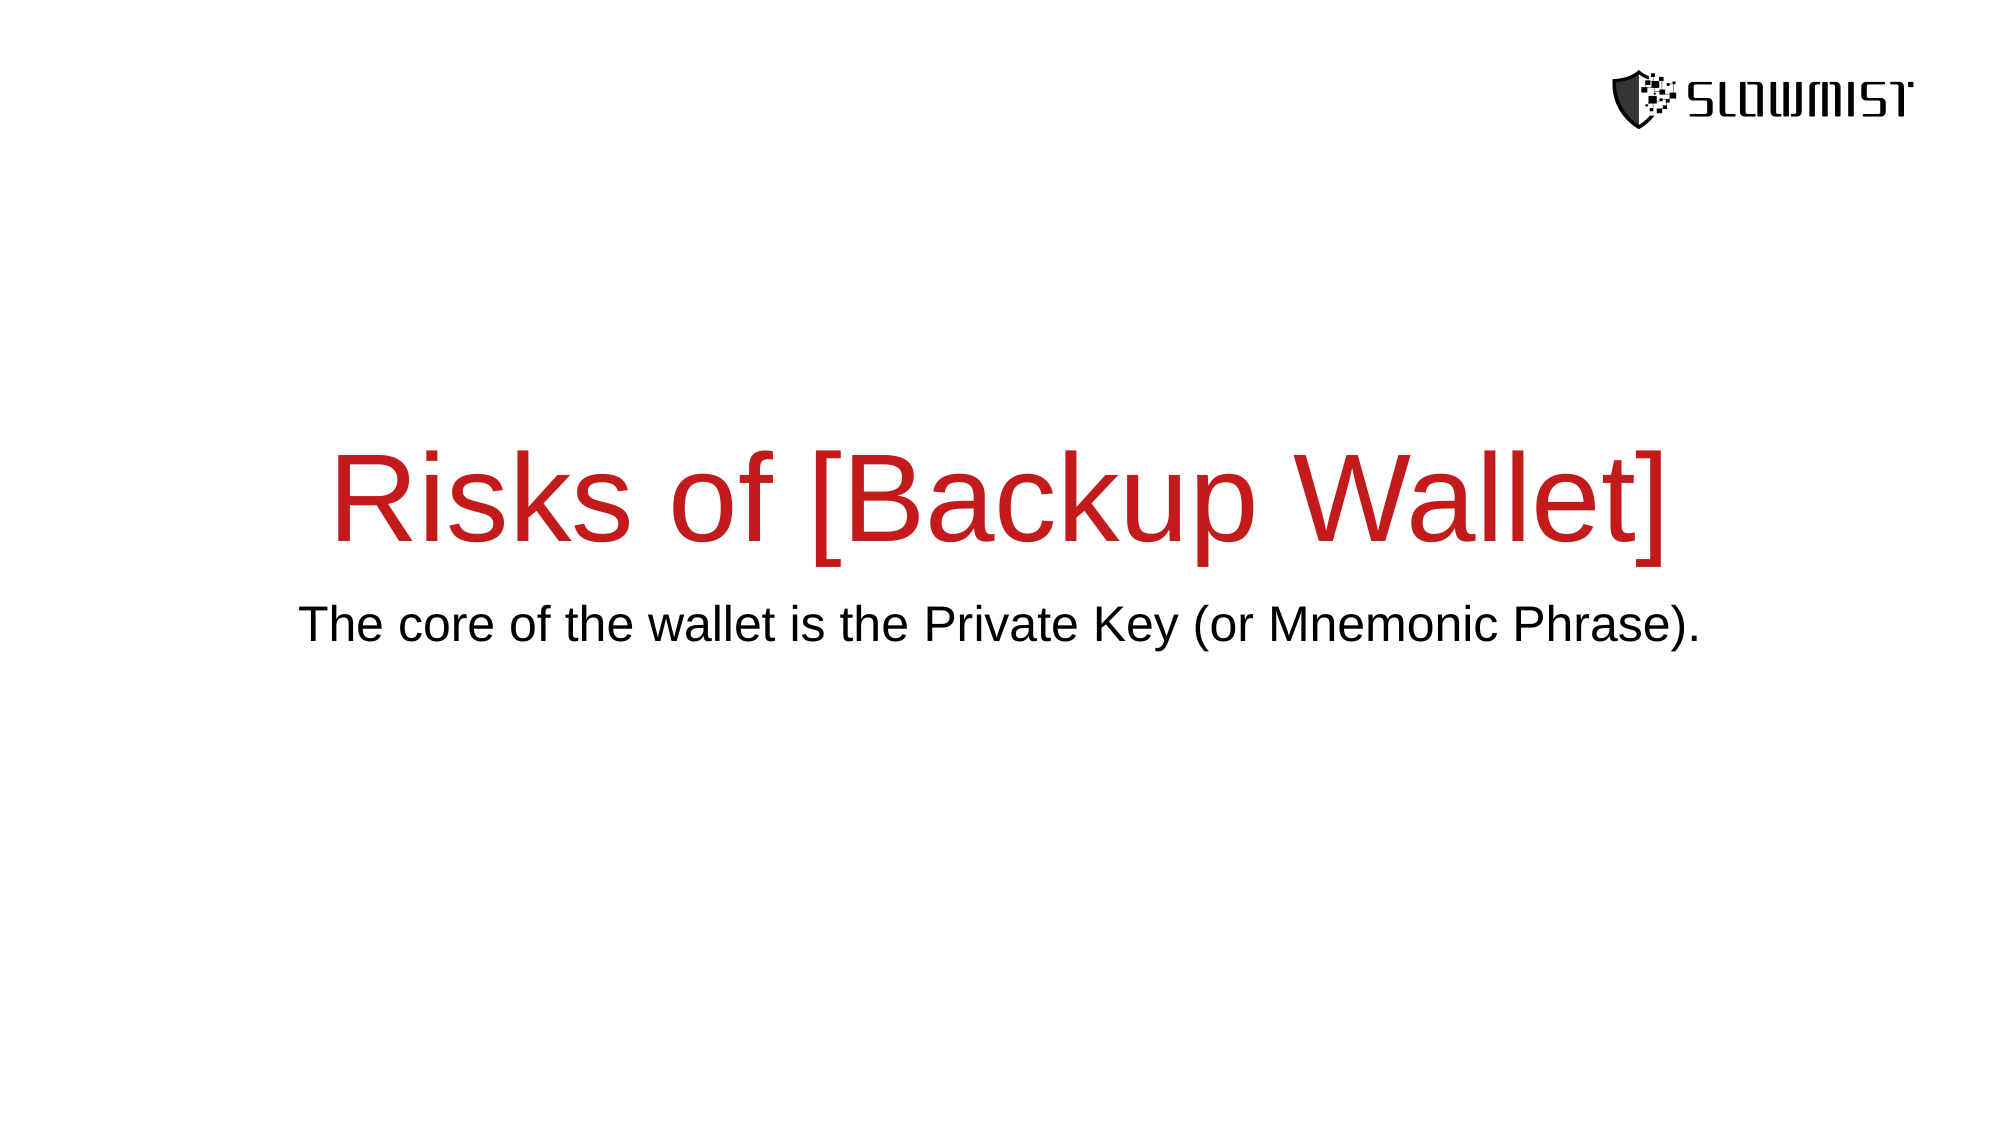

# Risks of [Backup Wallet]
The core of the wallet is the Private Key (or Mnemonic Phrase).